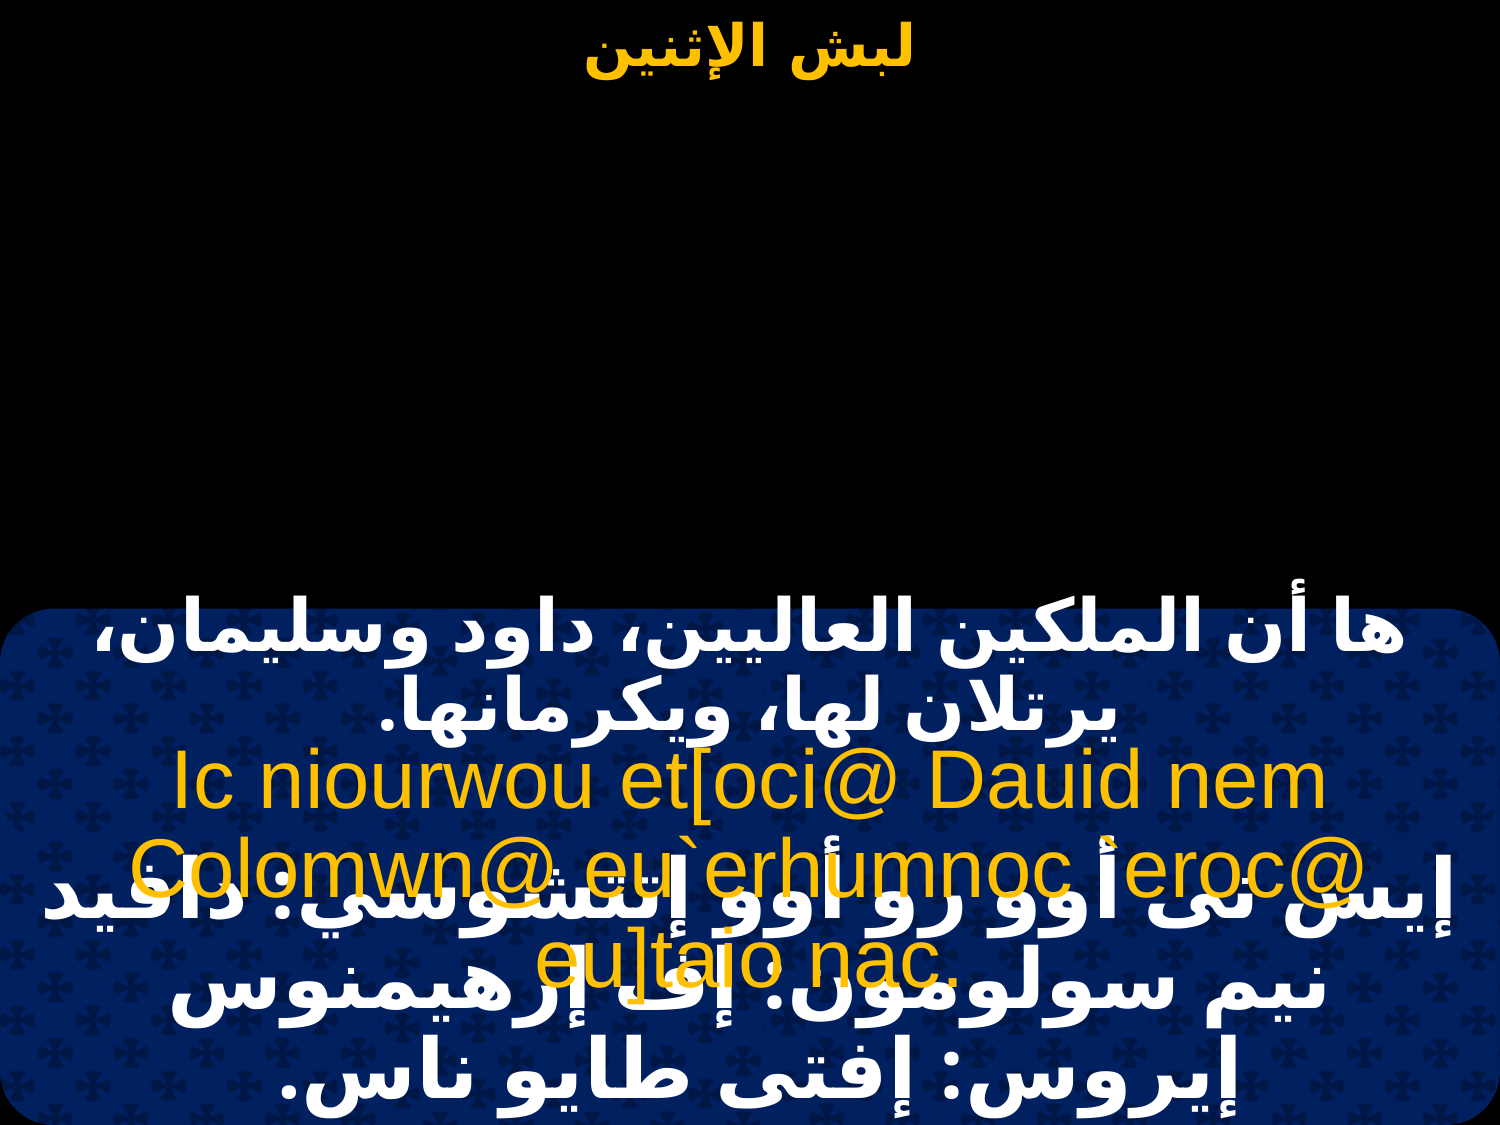

#
ها أن الملكين العاليين، داود وسليمان، يرتلان لها، ويكرمانها.
Ic niourwou et[oci@ Dauid nem Colomwn@ eu`erhumnoc `eroc@ eu]taio nac.
إيس نى أوو رو أوو إتتشوسي: دافيد نيم سولومون: إف إرهيمنوس إيروس: إفتى طايو ناس.